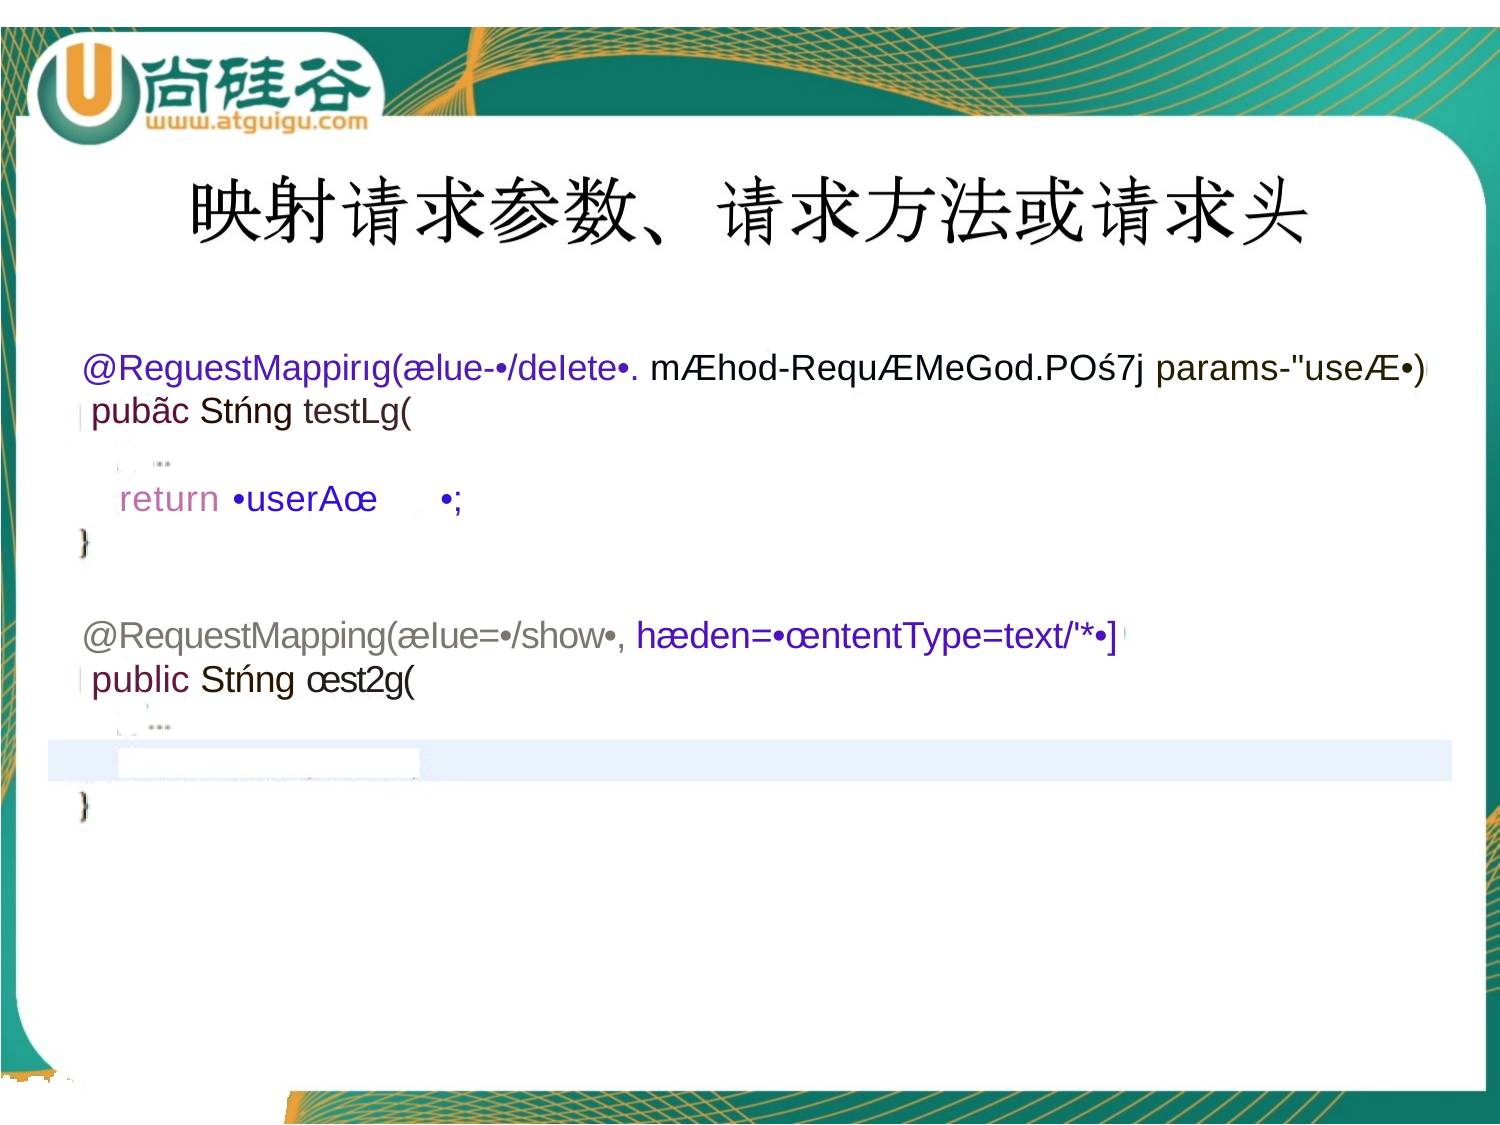

@ReguestMappirıg(ælue-•/deIete•. mÆhod-RequÆMeGod.POś7j params-"useÆ•)  pubãc Stńng testLg(

return •userAœ	•;

@RequestMapping(æIue=•/show•, hæden=•œntentType=text/'*•]  public Stńng œst2g(